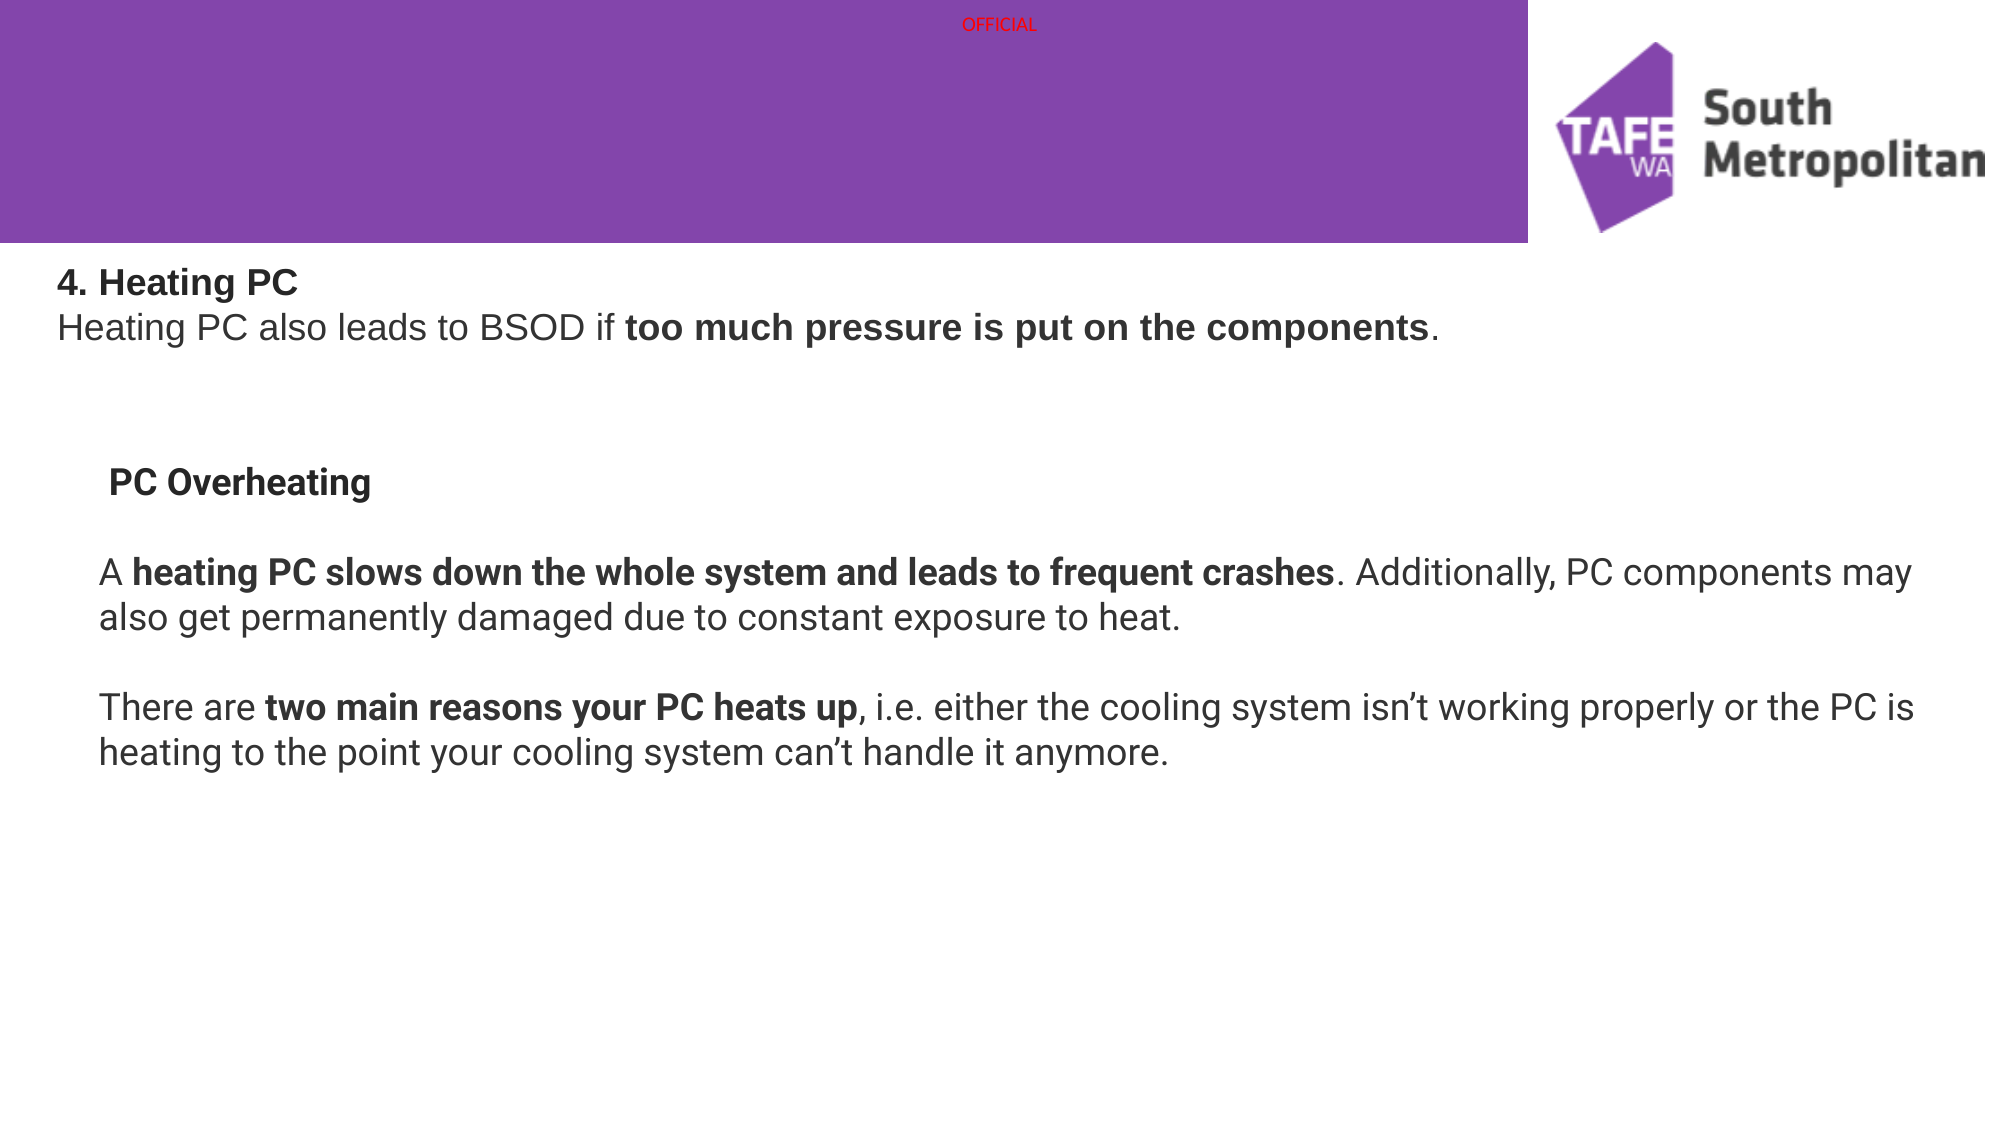

4. Heating PC
Heating PC also leads to BSOD if too much pressure is put on the components.

 PC Overheating

A heating PC slows down the whole system and leads to frequent crashes. Additionally, PC components may also get permanently damaged due to constant exposure to heat.

There are two main reasons your PC heats up, i.e. either the cooling system isn’t working properly or the PC is heating to the point your cooling system can’t handle it anymore.